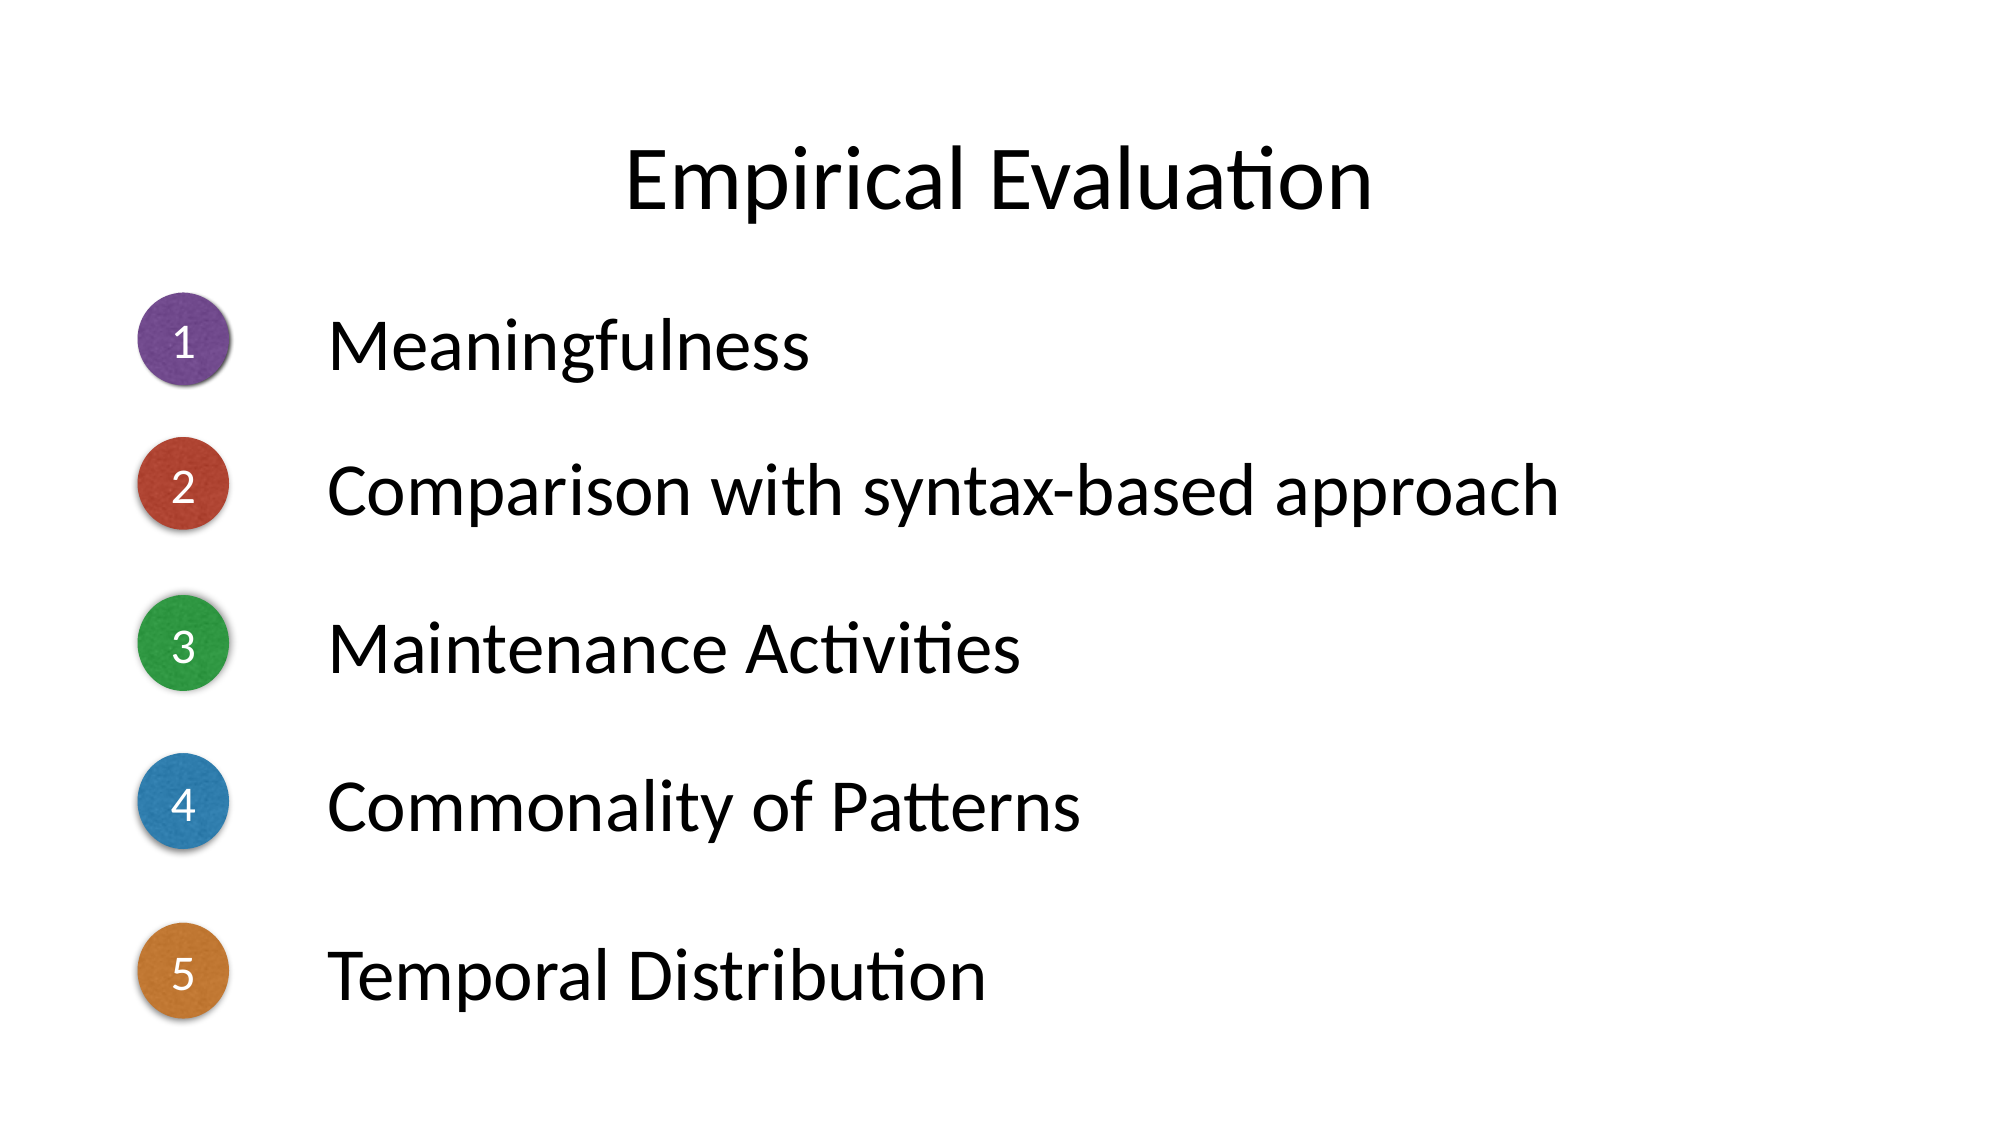

# Empirical Evaluation
1
Meaningfulness
Comparison with syntax-based approach
2
3
Maintenance Activities
4
Commonality of Patterns
5
Temporal Distribution